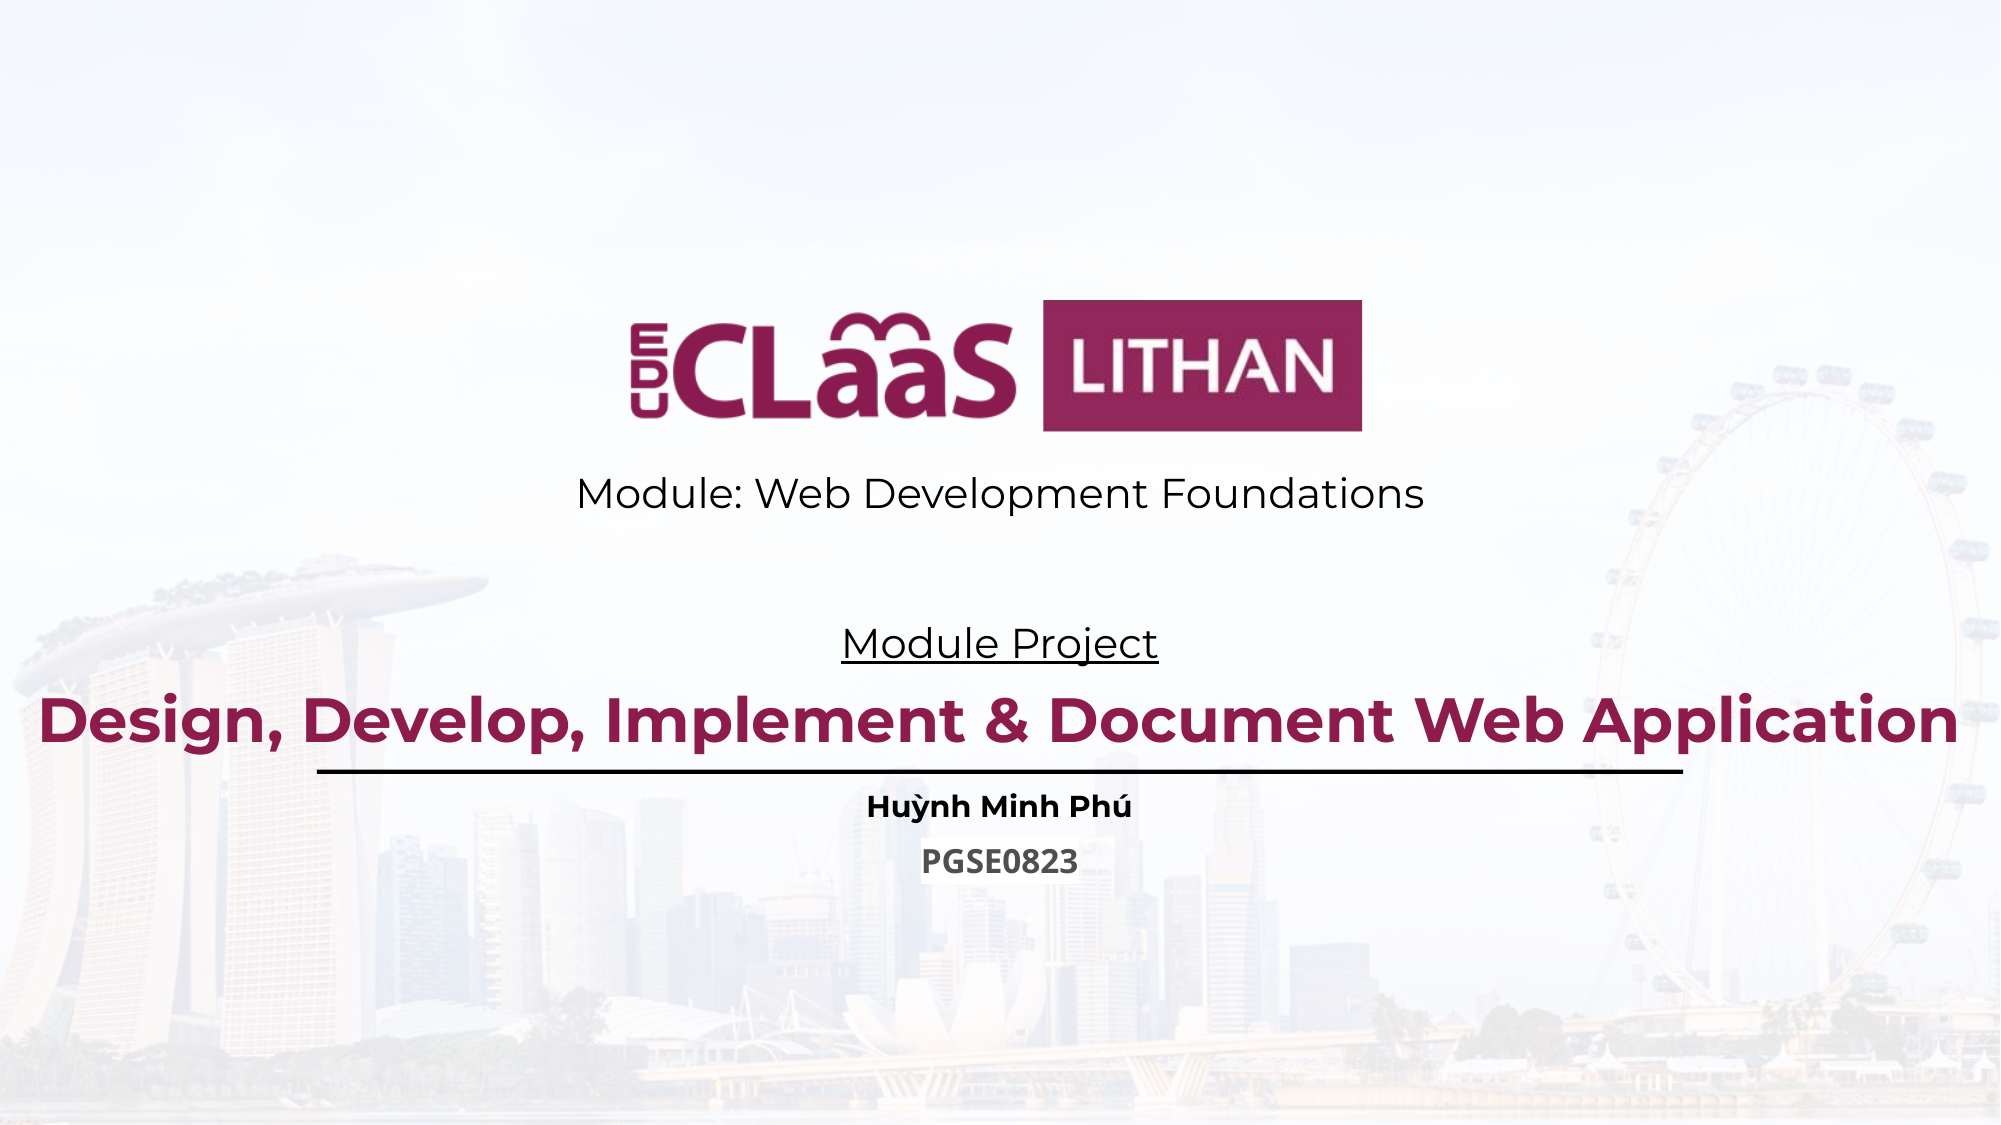

Module: Web Development Foundations

Module Project
Design, Develop, Implement & Document Web Application
Huỳnh Minh Phú
PGSE0823